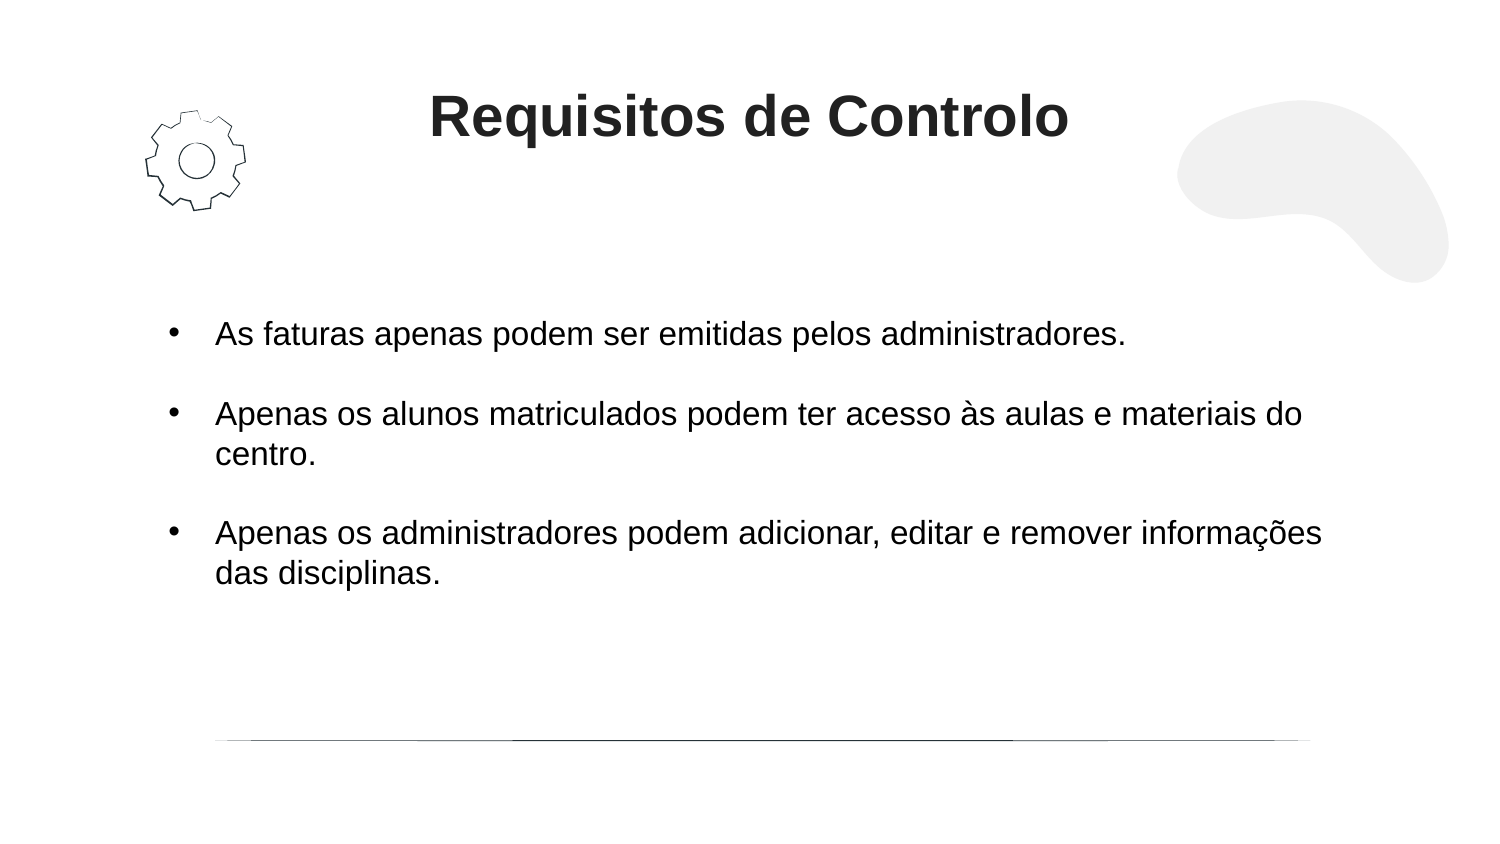

# Requisitos de Controlo
As faturas apenas podem ser emitidas pelos administradores.

Apenas os alunos matriculados podem ter acesso às aulas e materiais do centro.

Apenas os administradores podem adicionar, editar e remover informações das disciplinas.